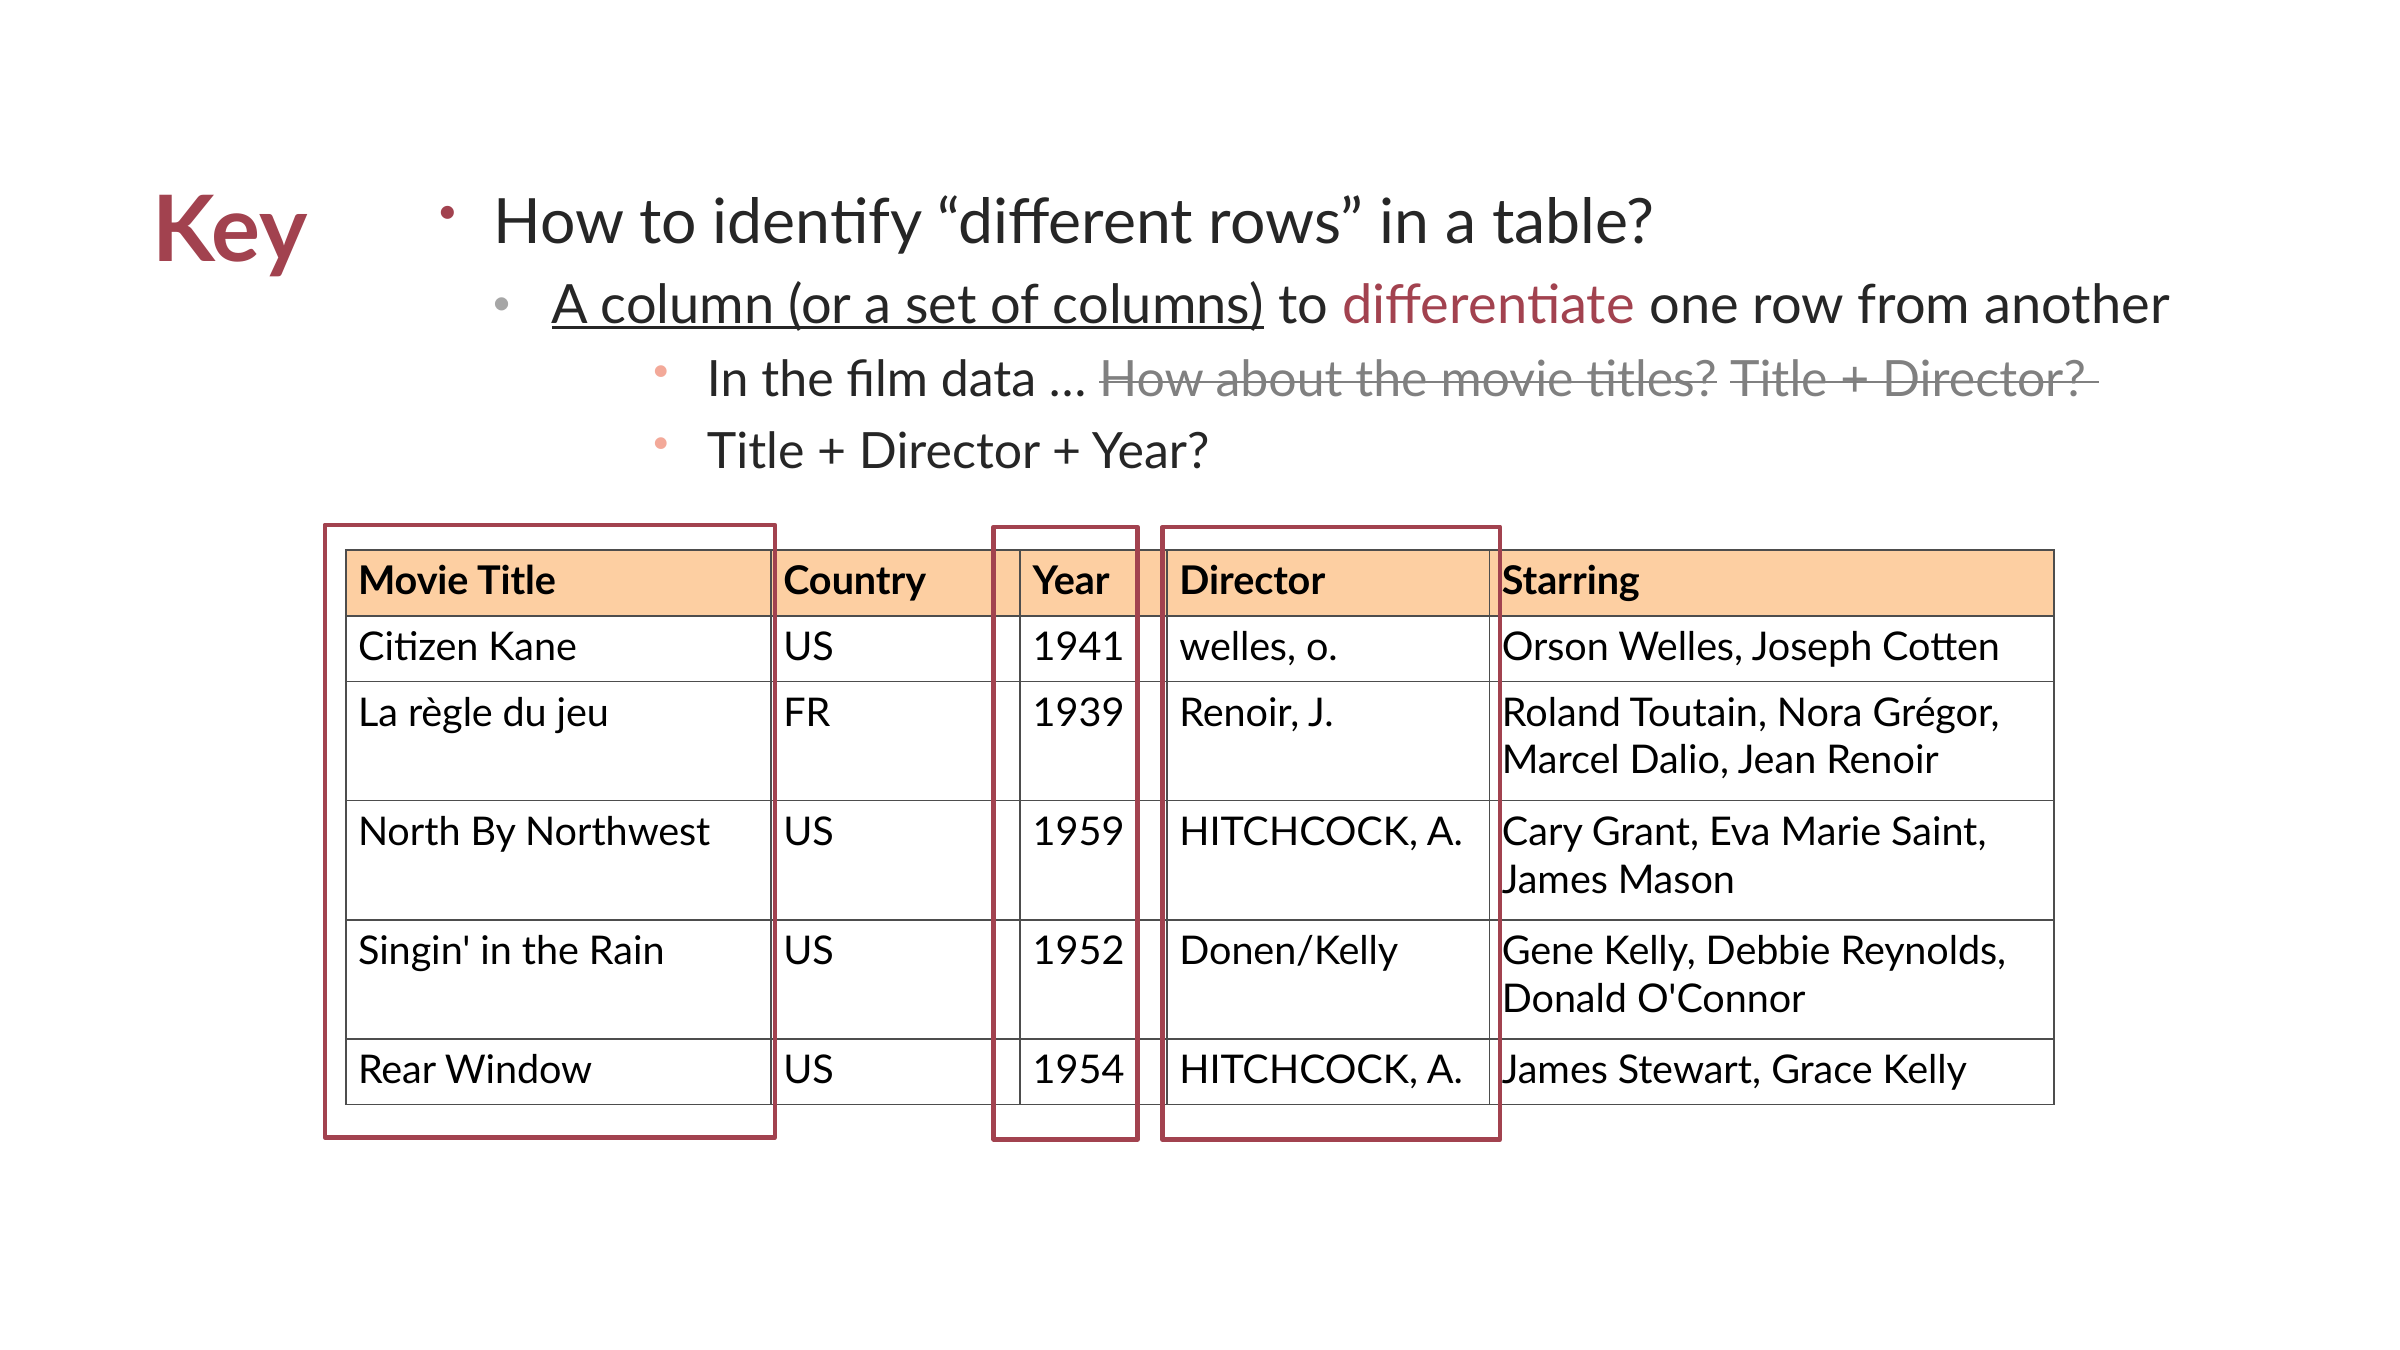

# Key
How to identify “different rows” in a table?
A column (or a set of columns) to differentiate one row from another
In the film data … How about the movie titles? Title + Director?
Title + Director + Year?

| Movie Title | Country | Year | Director | Starring |
| --- | --- | --- | --- | --- |
| Citizen Kane | US | 1941 | welles, o. | Orson Welles, Joseph Cotten |
| La règle du jeu | FR | 1939 | Renoir, J. | Roland Toutain, Nora Grégor, Marcel Dalio, Jean Renoir |
| North By Northwest | US | 1959 | HITCHCOCK, A. | Cary Grant, Eva Marie Saint, James Mason |
| Singin' in the Rain | US | 1952 | Donen/Kelly | Gene Kelly, Debbie Reynolds, Donald O'Connor |
| Rear Window | US | 1954 | HITCHCOCK, A. | James Stewart, Grace Kelly |